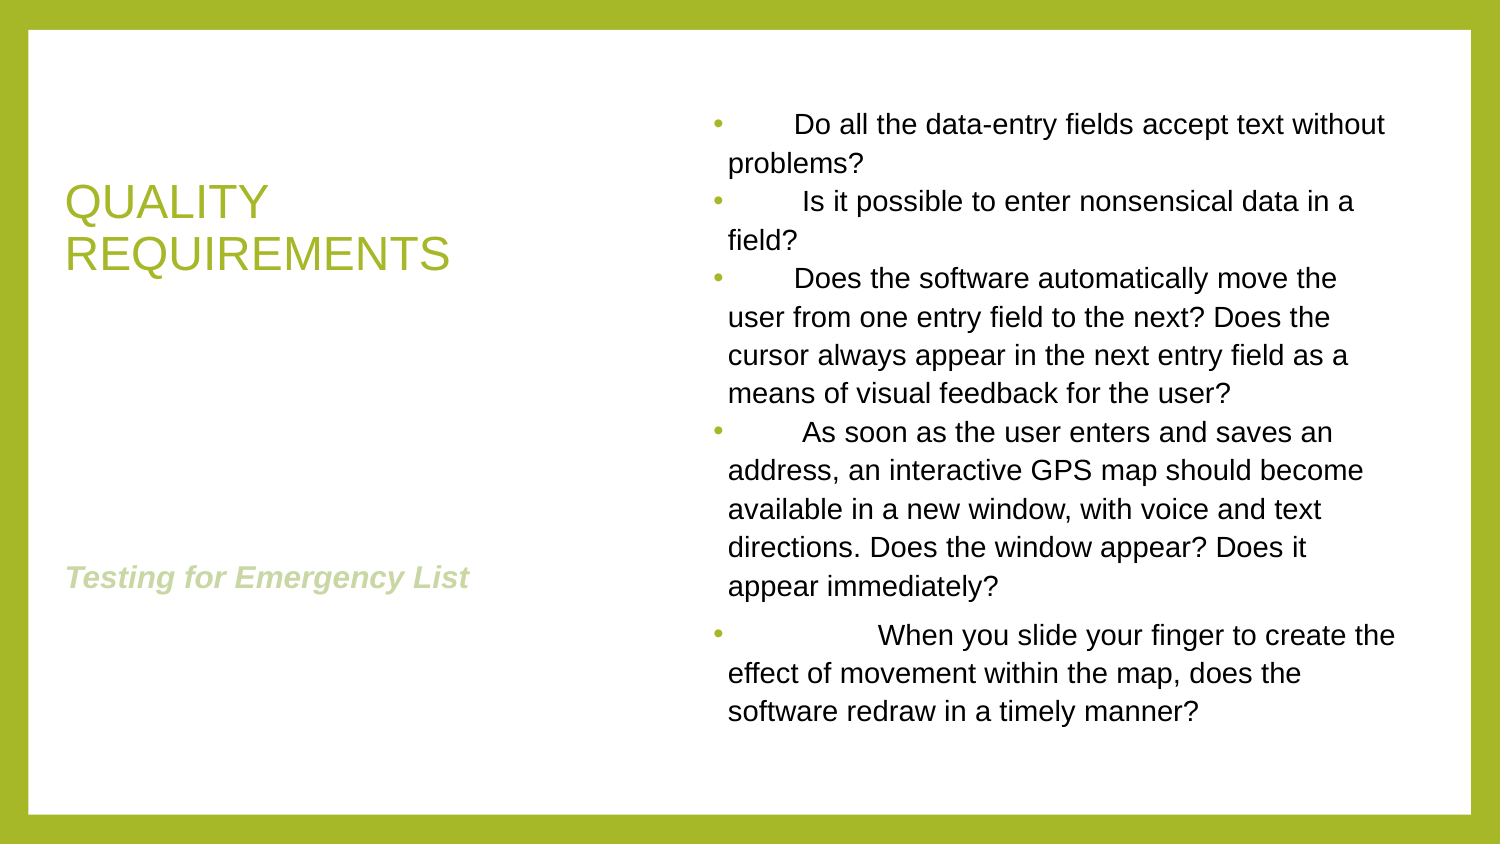

Do all the data-entry fields accept text without problems?
         Is it possible to enter nonsensical data in a field?
        Does the software automatically move the user from one entry field to the next? Does the cursor always appear in the next entry field as a means of visual feedback for the user?
         As soon as the user enters and saves an address, an interactive GPS map should become available in a new window, with voice and text directions. Does the window appear? Does it appear immediately?
	When you slide your finger to create the effect of movement within the map, does the software redraw in a timely manner?
# QUALITY REQUIREMENTS
Testing for Fitness Tracker
Testing for Medication Tracker
Testing for Physicians List
Testing for Emergency List